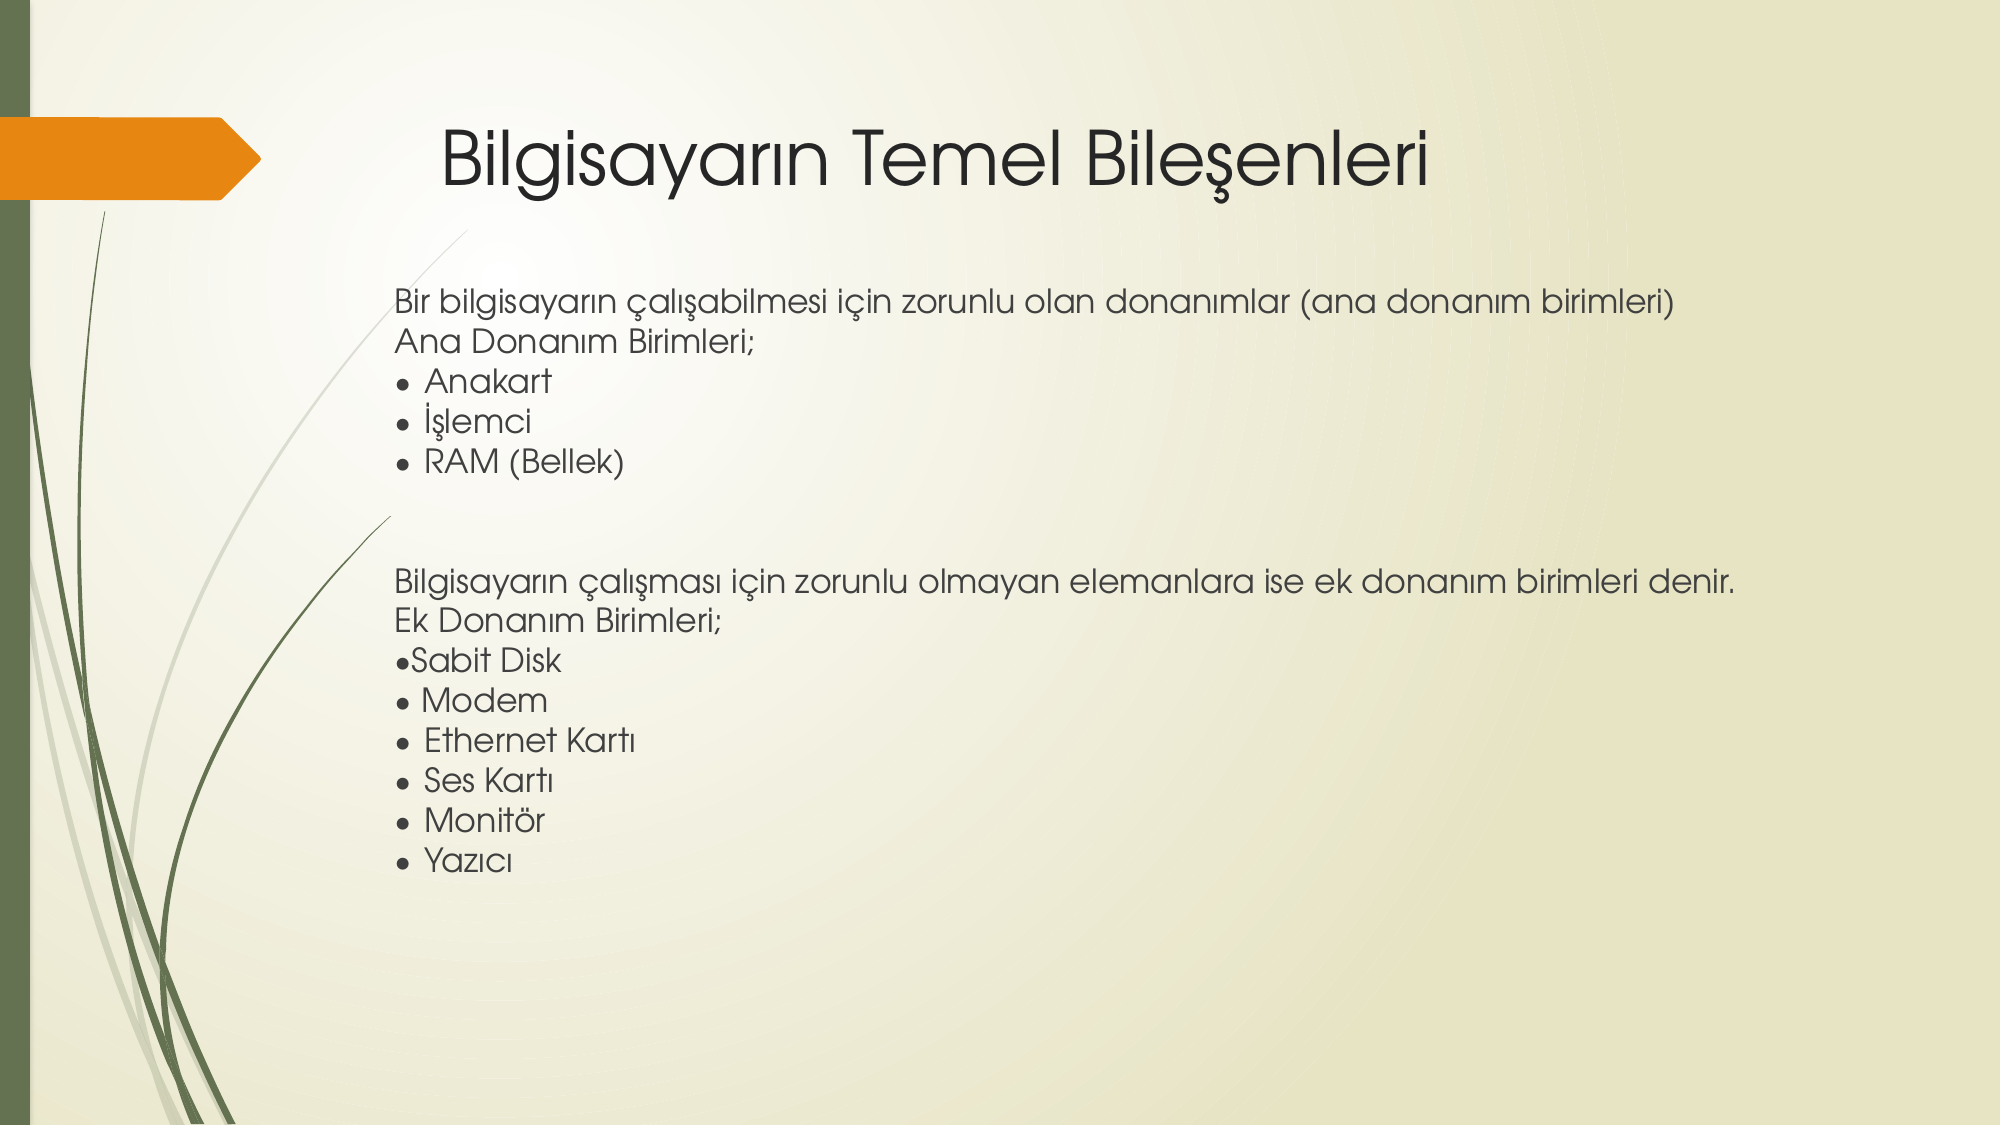

# Bilgisayarın Temel Bileşenleri
Bir bilgisayarın çalışabilmesi için zorunlu olan donanımlar (ana donanım birimleri)
Ana Donanım Birimleri;
•	Anakart
•	İşlemci
•	RAM (Bellek)

Bilgisayarın çalışması için zorunlu olmayan elemanlara ise ek donanım birimleri denir.
Ek Donanım Birimleri;
•Sabit Disk
• Modem
•	Ethernet Kartı
•	Ses Kartı
•	Monitör
•	Yazıcı